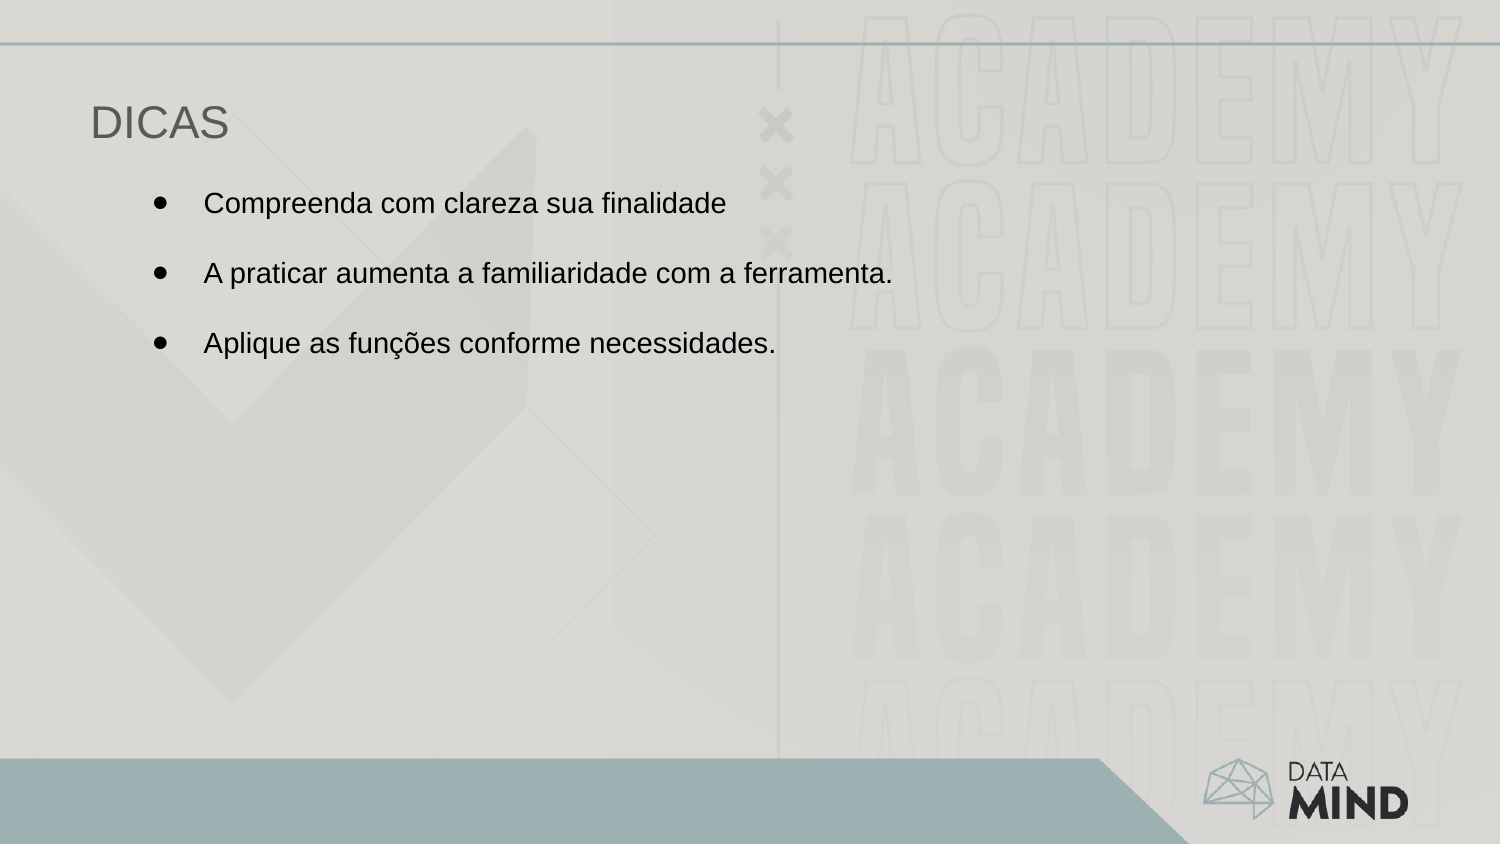

# DICAS

Compreenda com clareza sua finalidade

A praticar aumenta a familiaridade com a ferramenta.

Aplique as funções conforme necessidades.